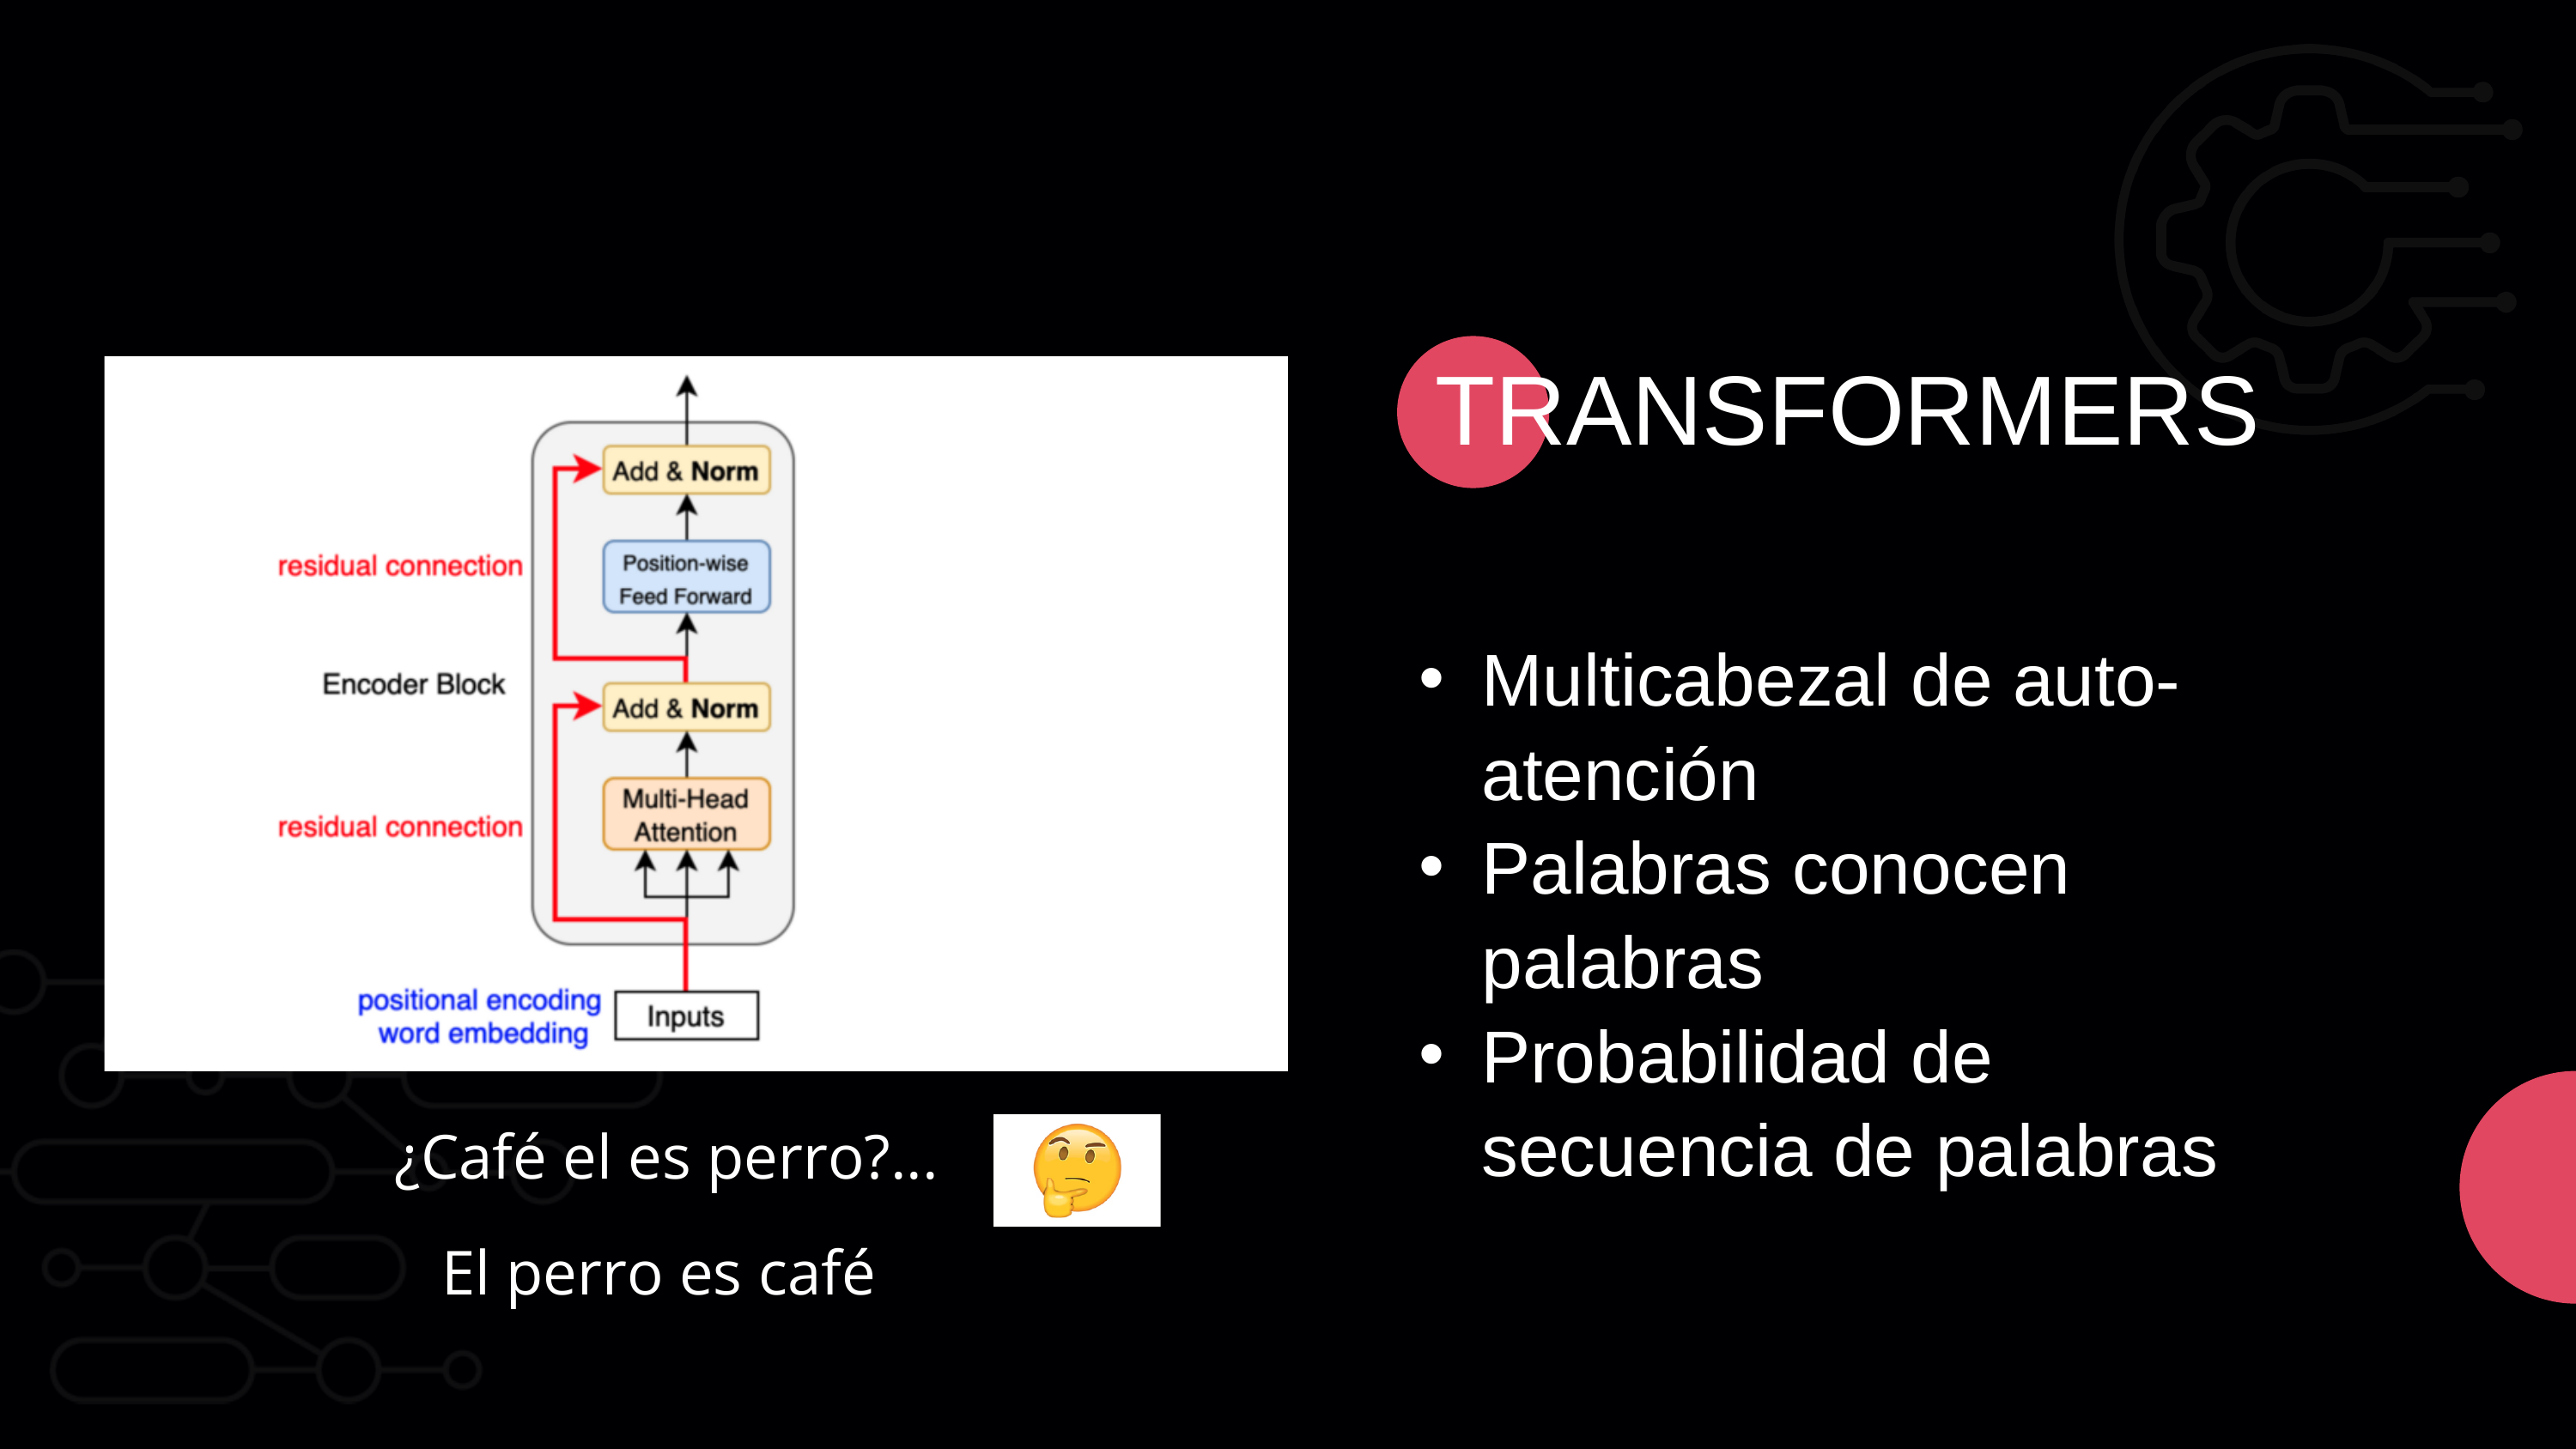

TRANSFORMERS

Multicabezal de auto-atención
Palabras conocen palabras
Probabilidad de secuencia de palabras

¿Café el es perro?...

El perro es café